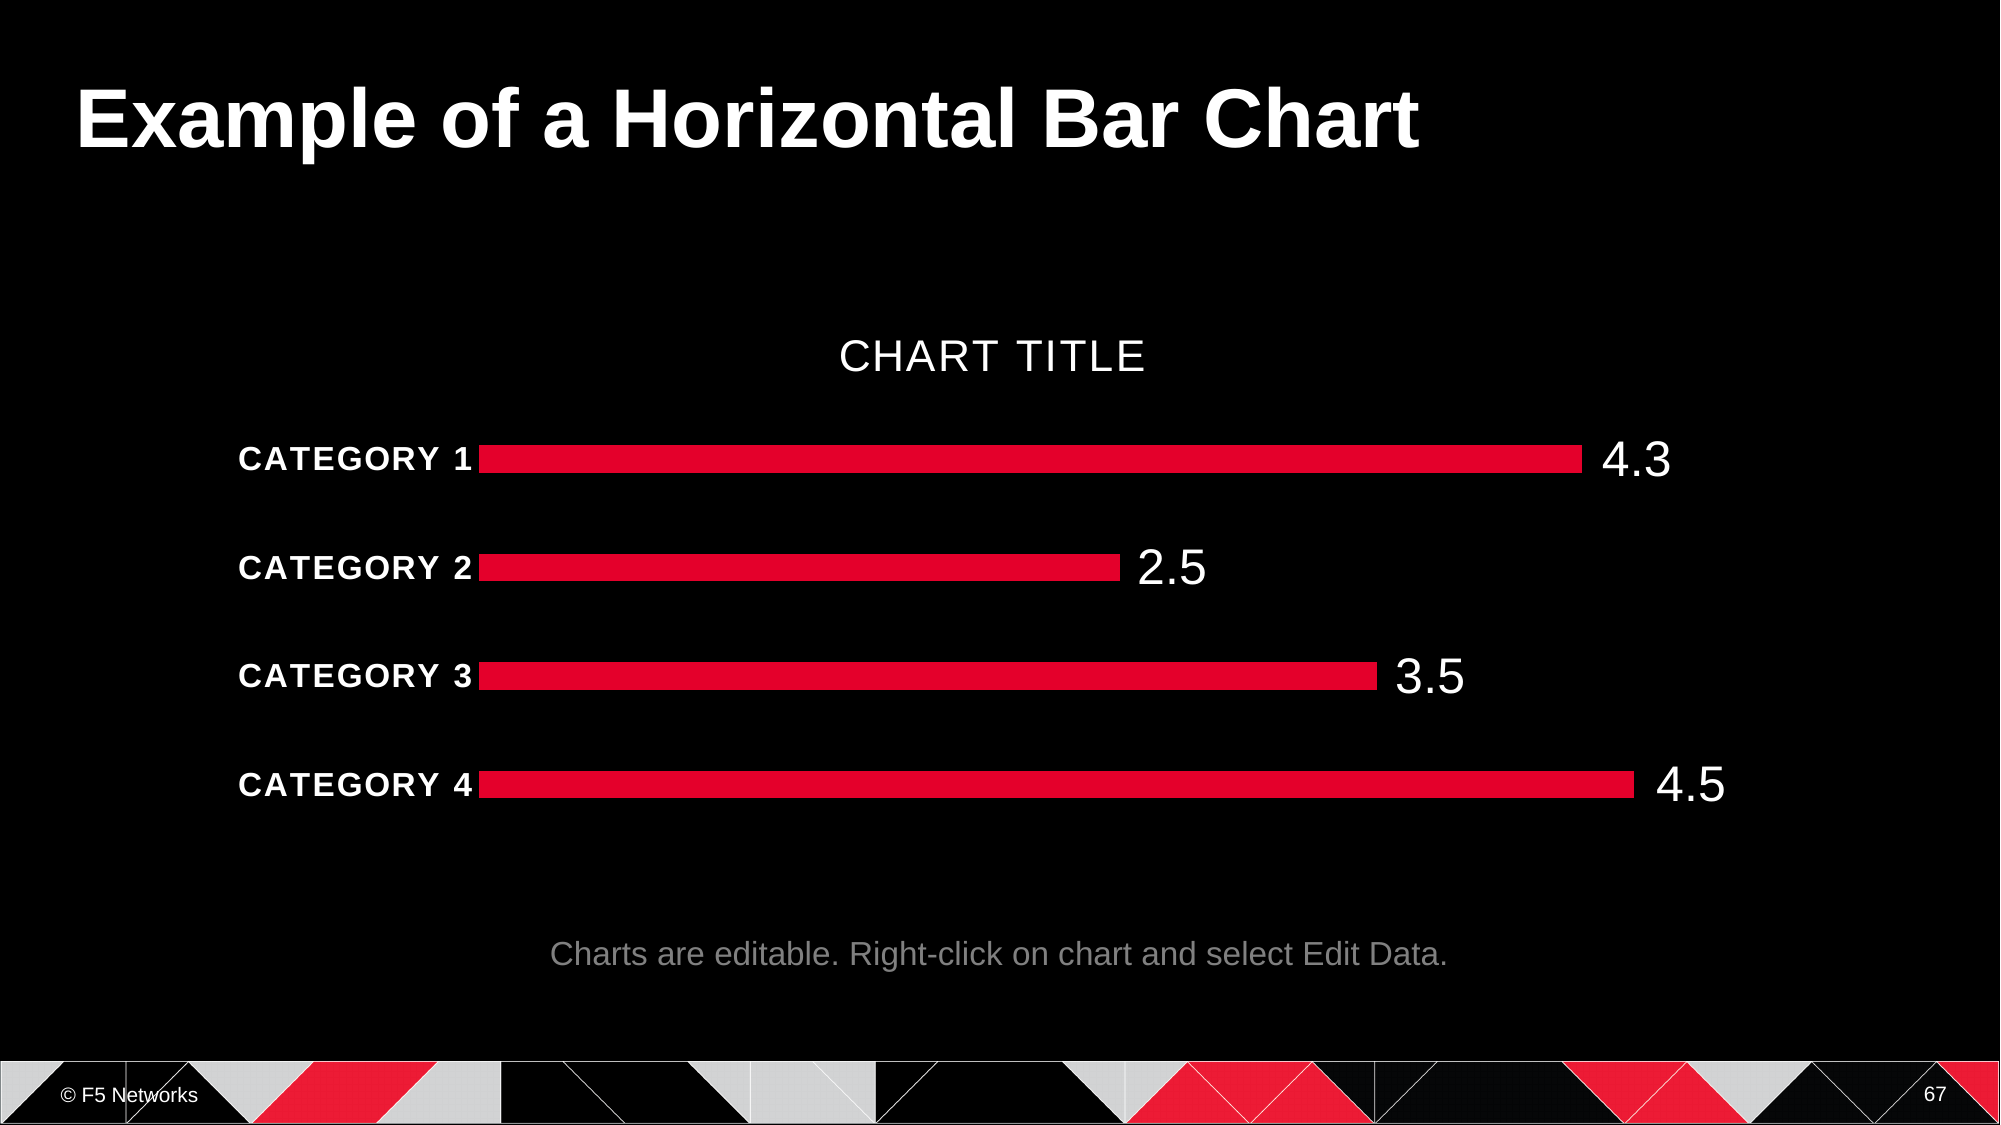

# Example of a Horizontal Bar Chart

### Chart: CHART TITLE

| Category | Series 1 |
|---|---|
| CATEGORY 1 | 4.3 |
| CATEGORY 2 | 2.5 |
| CATEGORY 3 | 3.5 |
| CATEGORY 4 | 4.5 |
Charts are editable. Right-click on chart and select Edit Data.
67
© F5 Networks